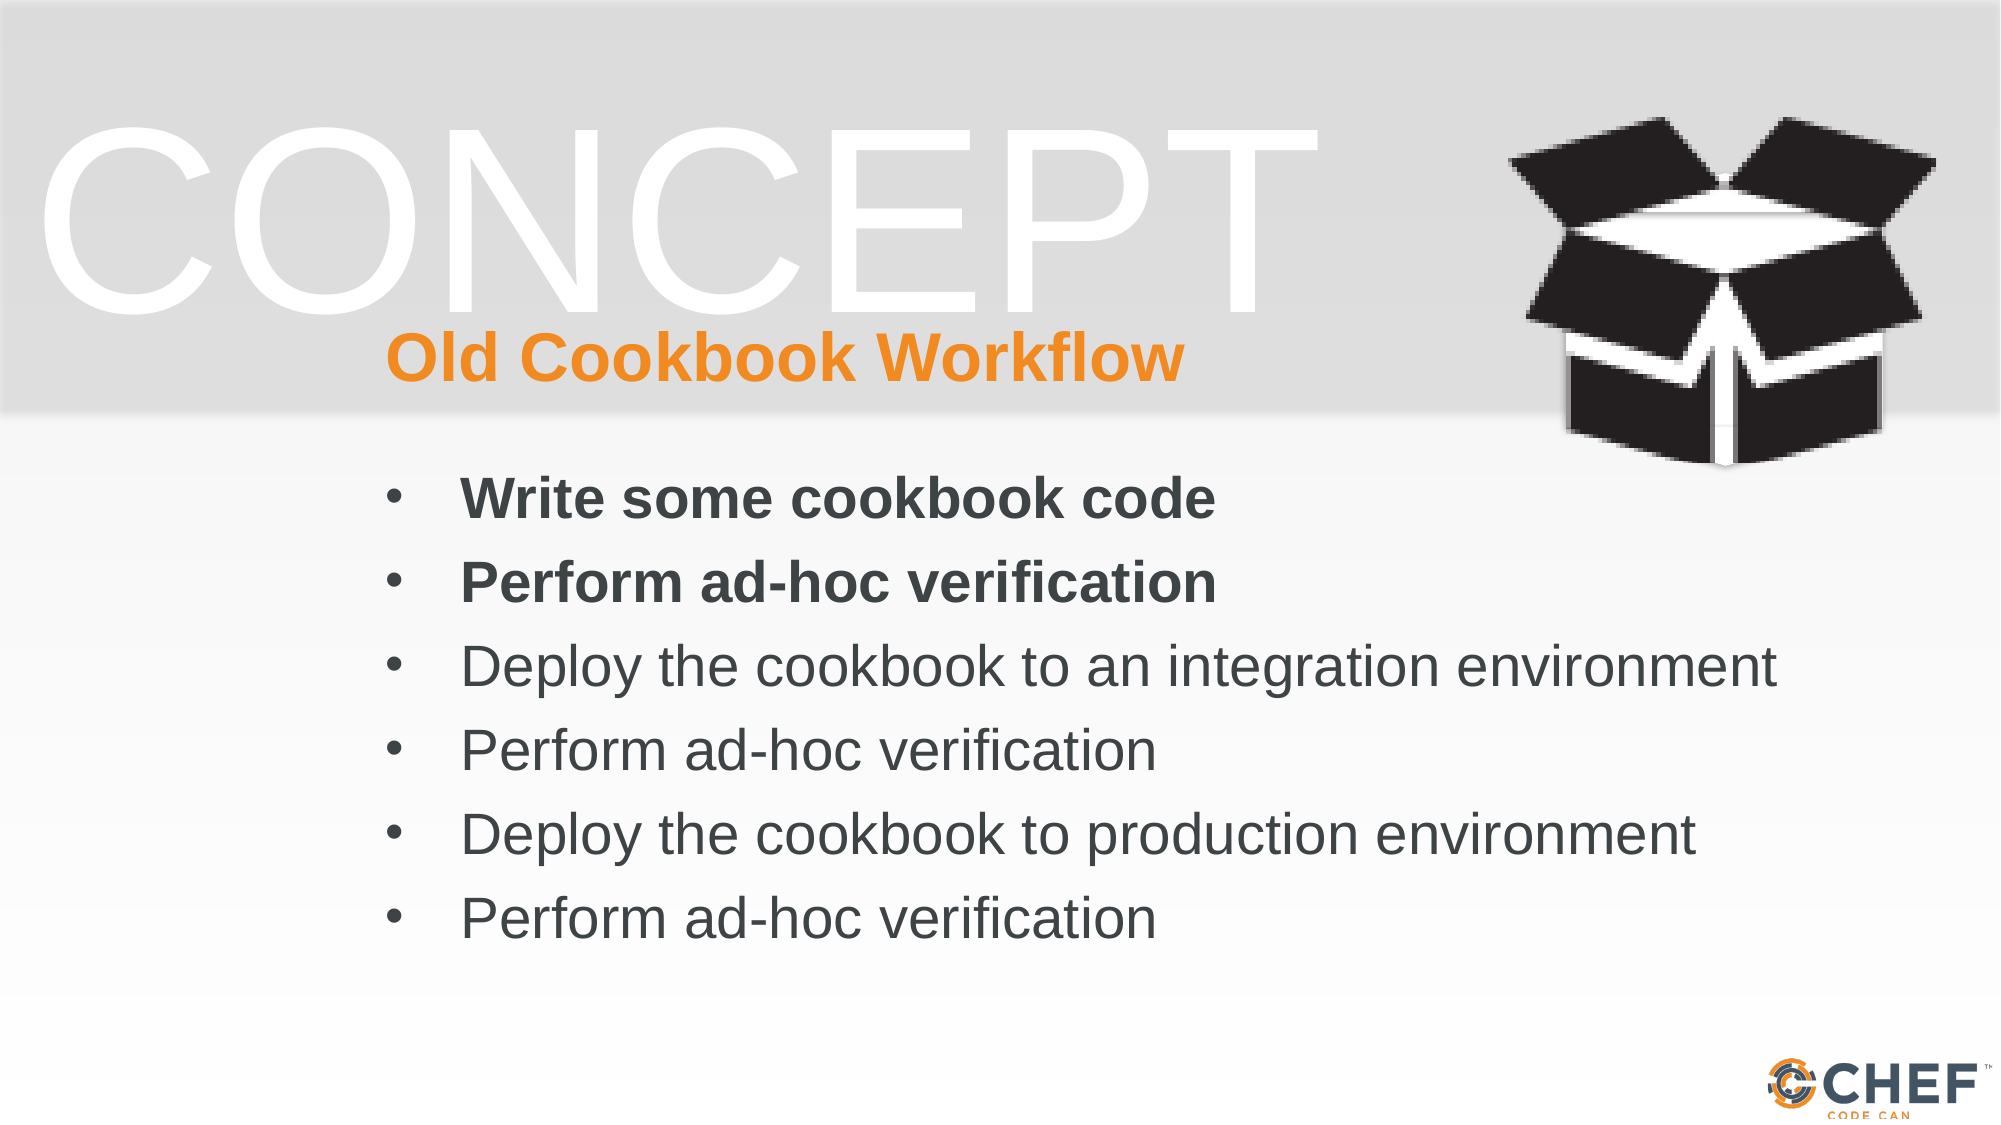

# Old Cookbook Workflow
Write some cookbook code
Perform ad-hoc verification
Deploy the cookbook to an integration environment
Perform ad-hoc verification
Deploy the cookbook to production environment
Perform ad-hoc verification